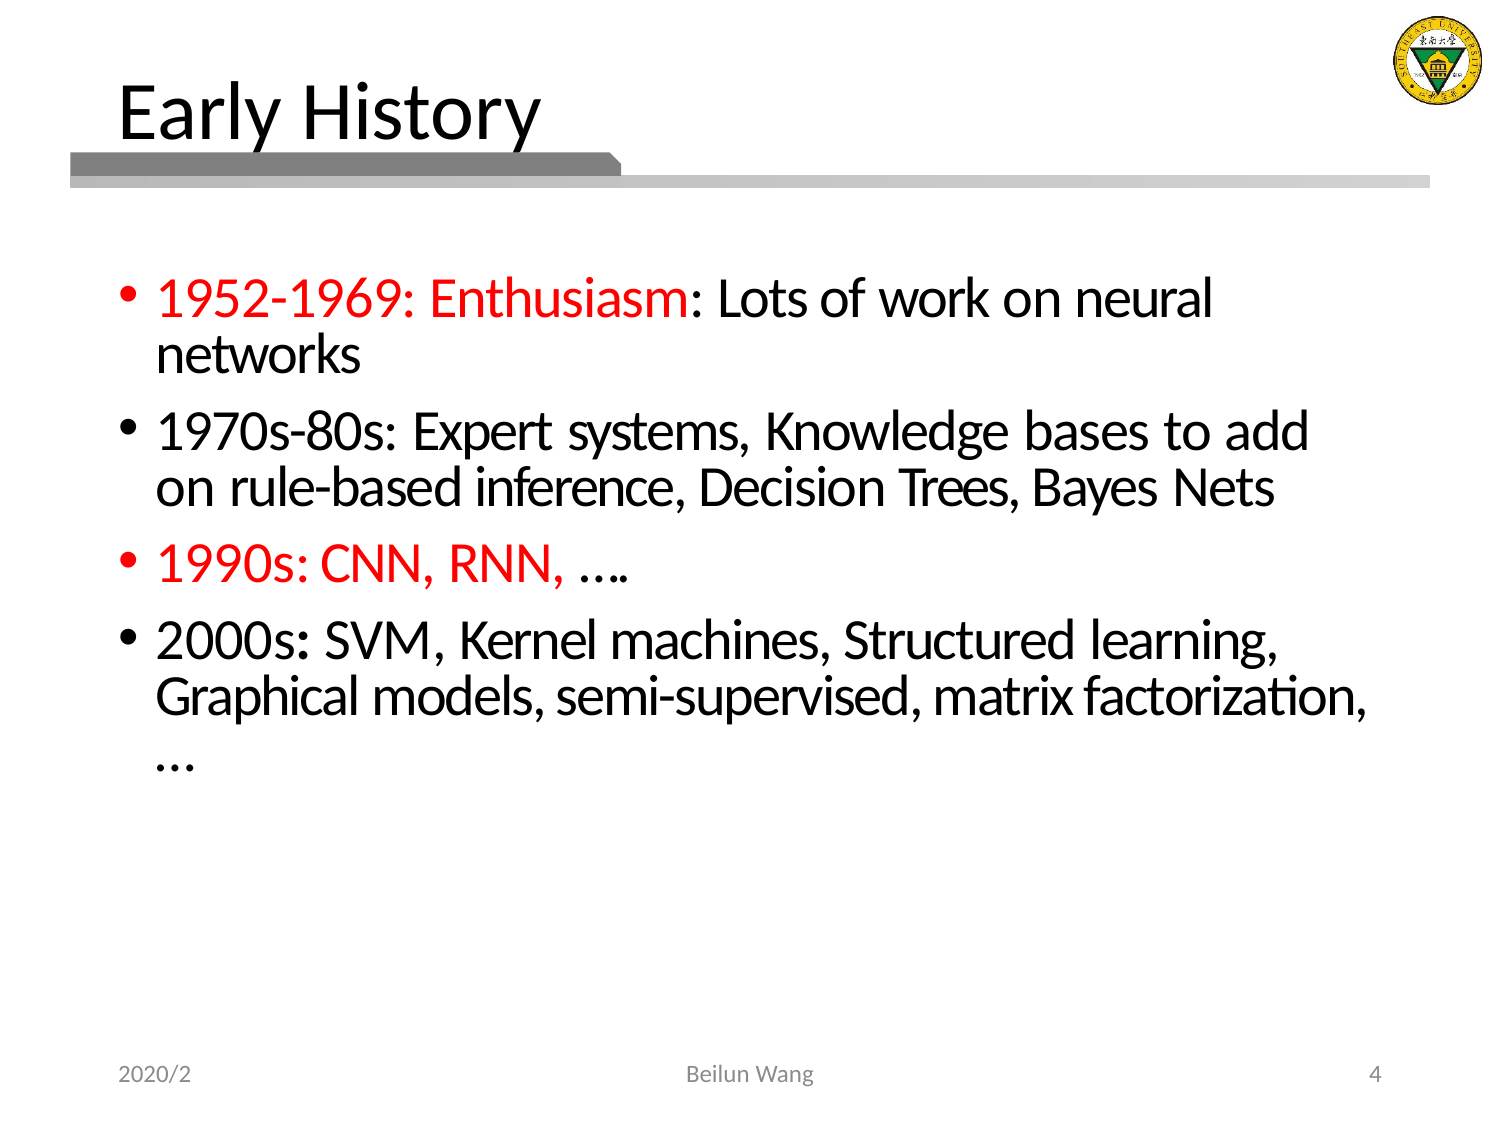

# Early History
1952-1969: Enthusiasm: Lots of work on neural networks
1970s-80s: Expert systems, Knowledge bases to add on rule-based inference, Decision Trees, Bayes Nets
1990s: CNN, RNN, ….
2000s: SVM, Kernel machines, Structured learning, Graphical models, semi-supervised, matrix factorization, …

2020/2
Beilun Wang
4